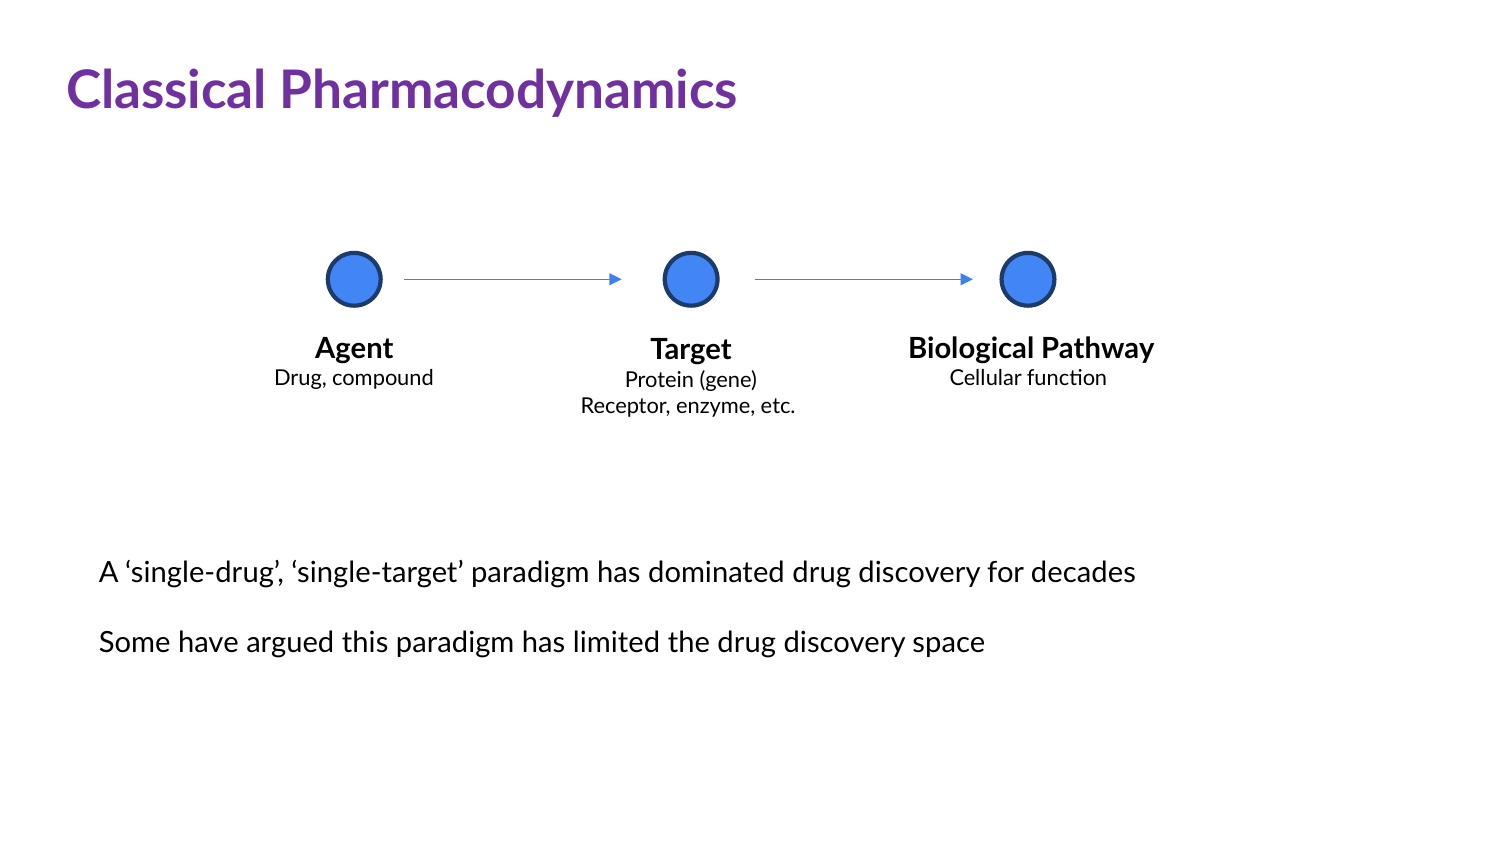

# Classical Pharmacodynamics

Biological Pathway
Cellular function
Agent
Drug, compound
Target
Protein (gene)
Receptor, enzyme, etc.
A ‘single-drug’, ‘single-target’ paradigm has dominated drug discovery for decades

Some have argued this paradigm has limited the drug discovery space